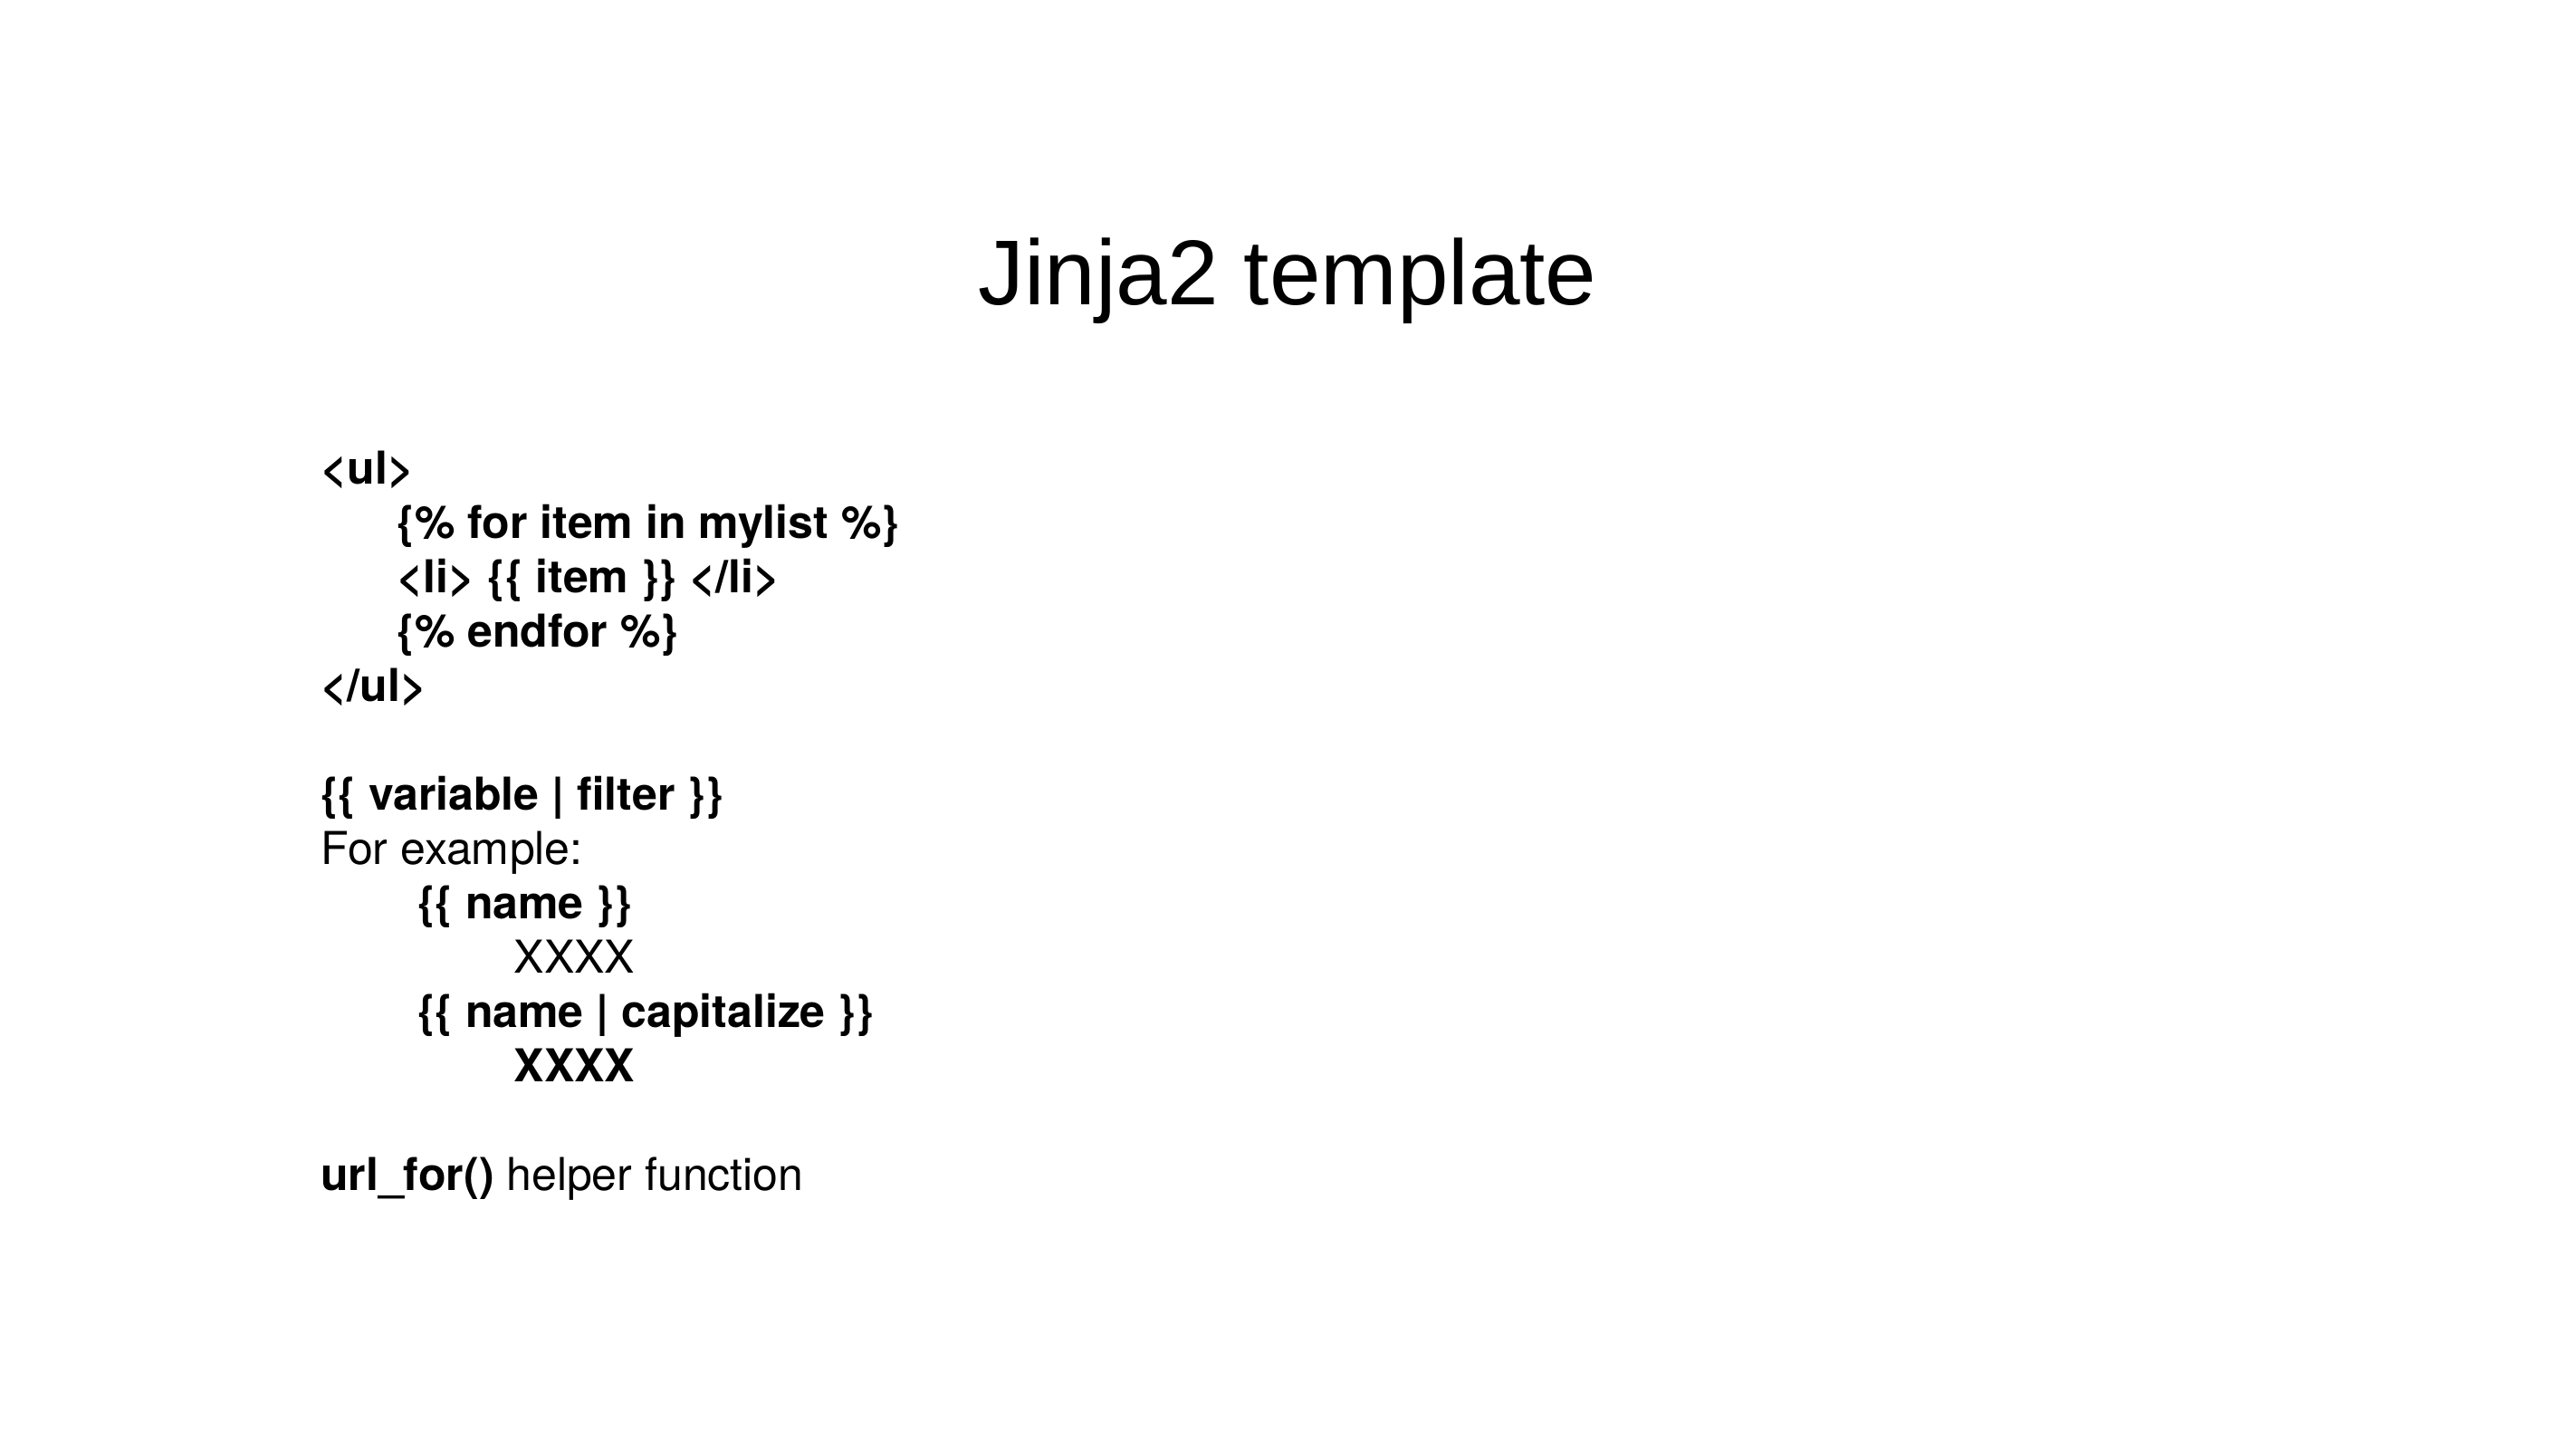

# Jinja2 template
<ul>
      {% for item in mylist %}
      <li> {{ item }} </li>
      {% endfor %}
</ul>

{{ variable | filter }}
For example:
{{ name }}
XXXX
{{ name | capitalize }}
XXXX

url_for() helper function